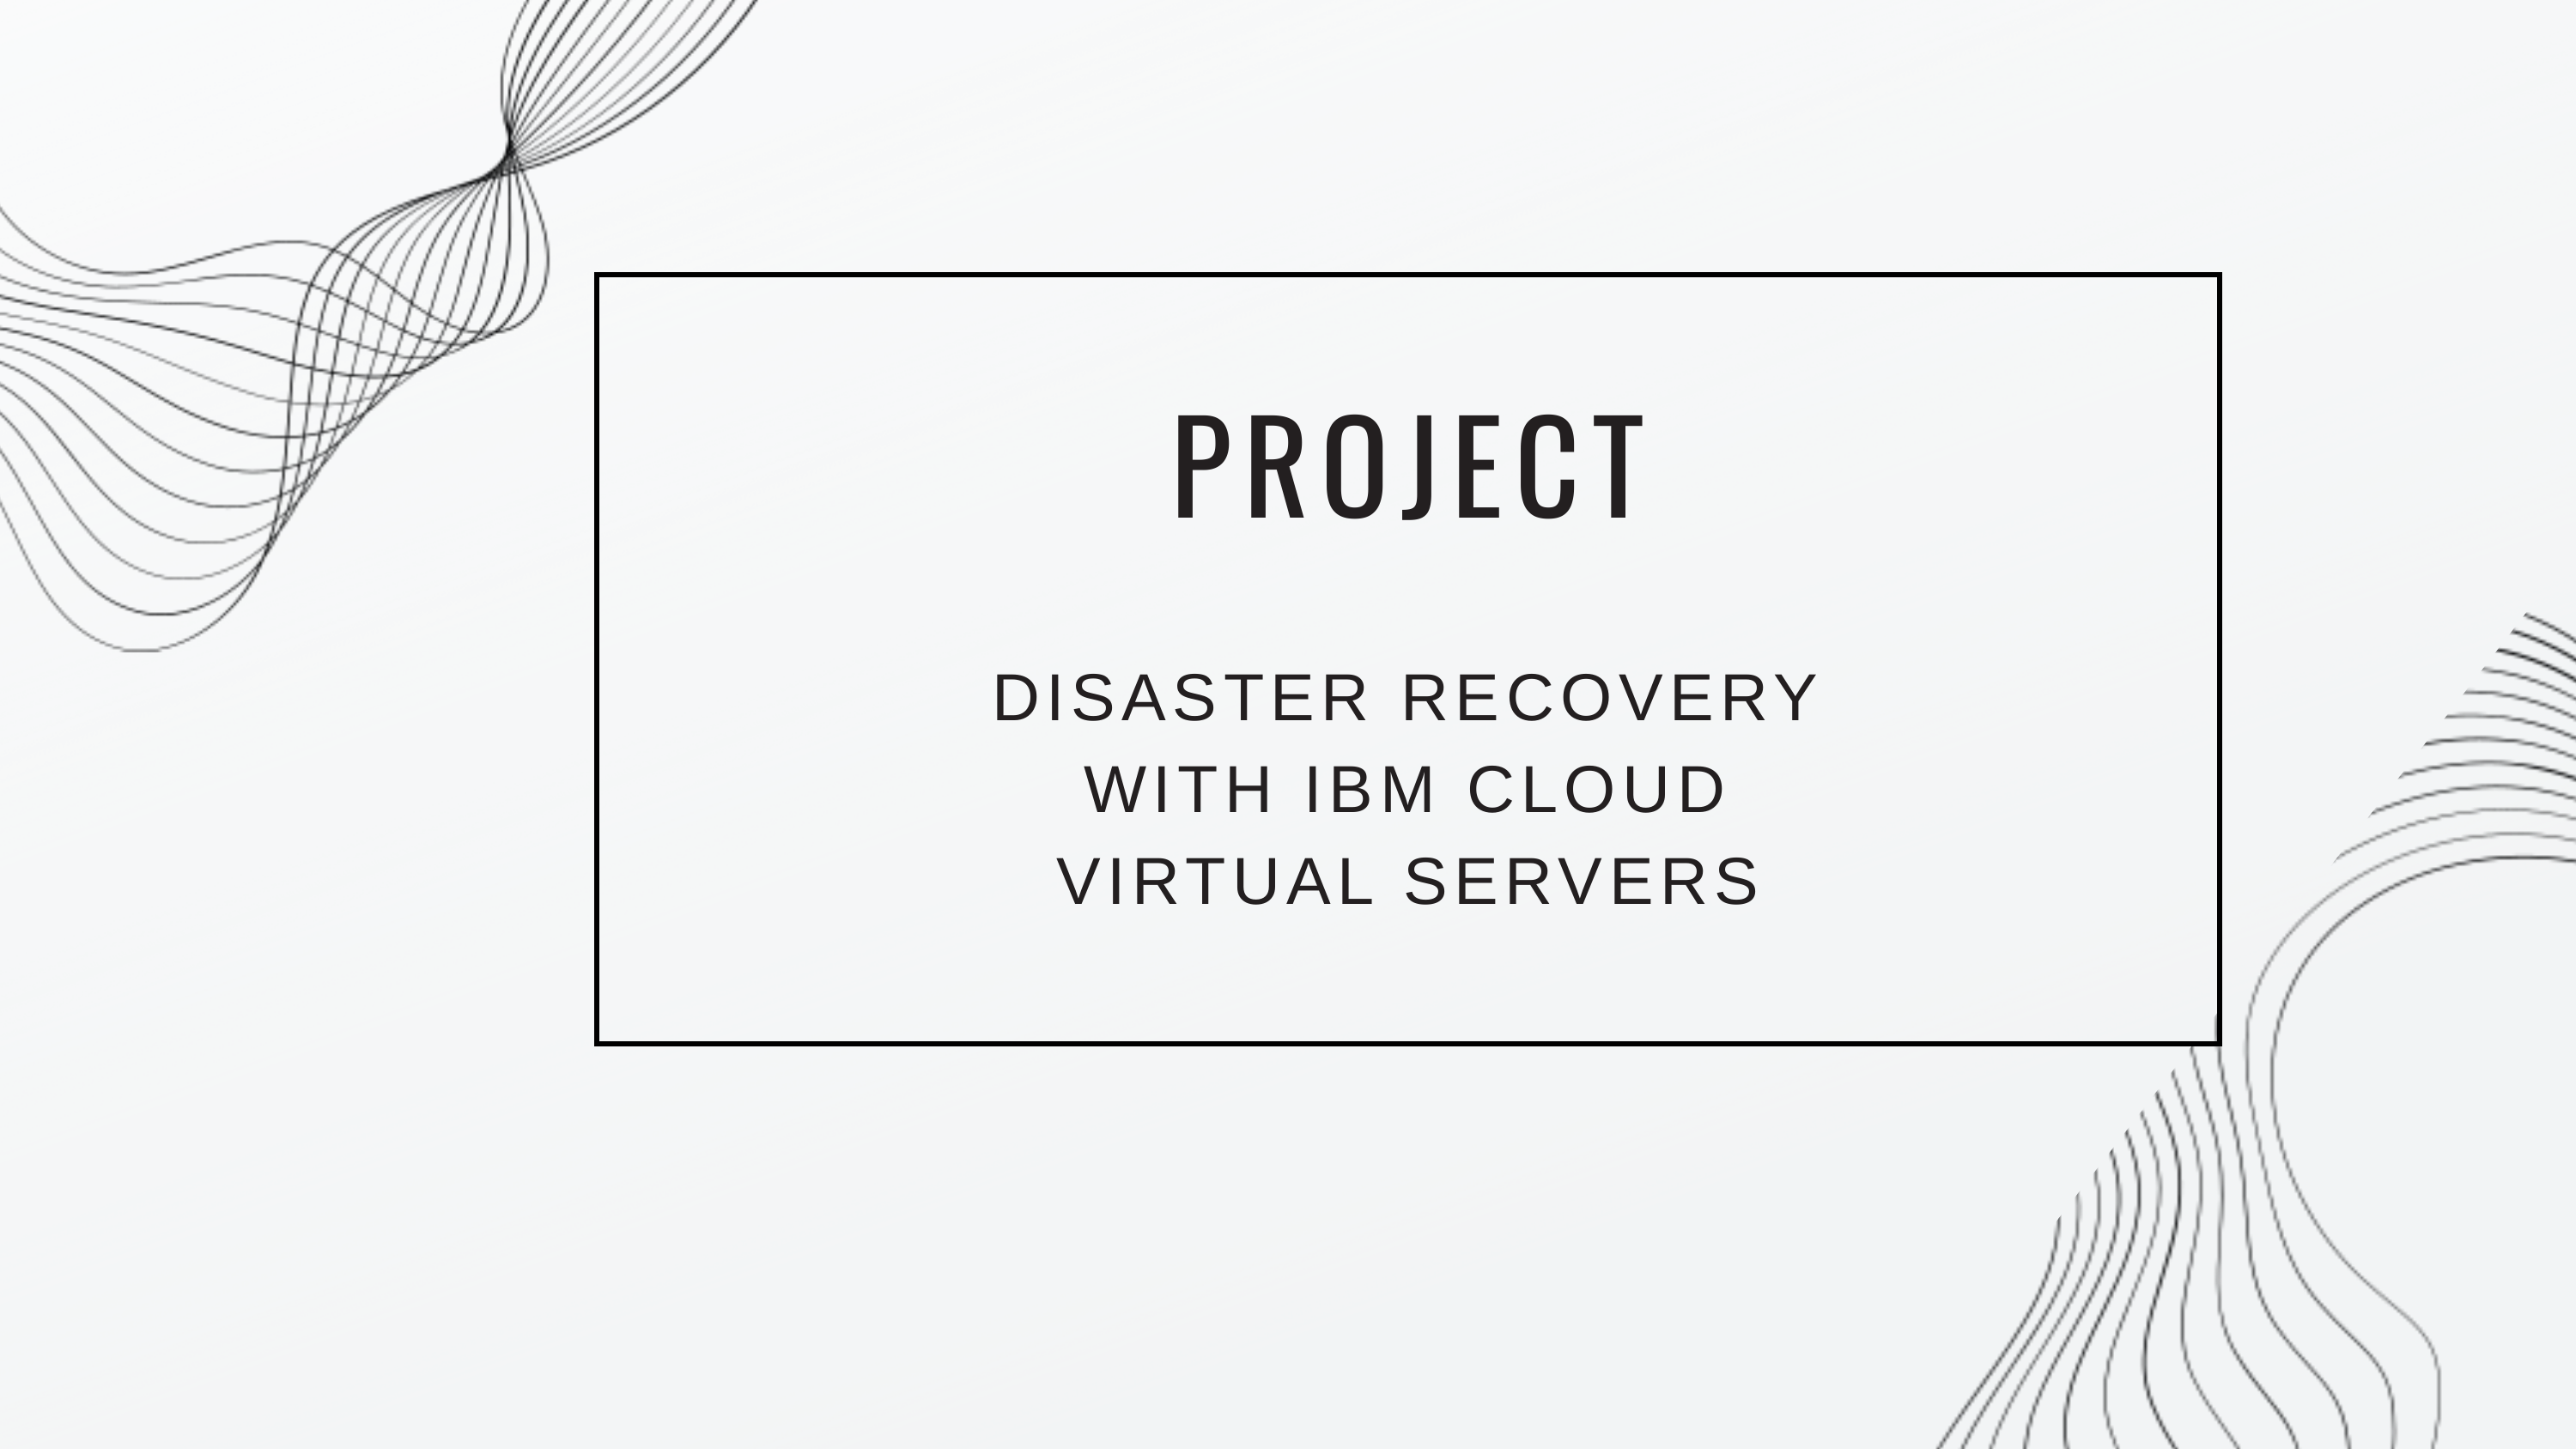

PROJECT
DISASTER RECOVERY WITH IBM CLOUD VIRTUAL SERVERS